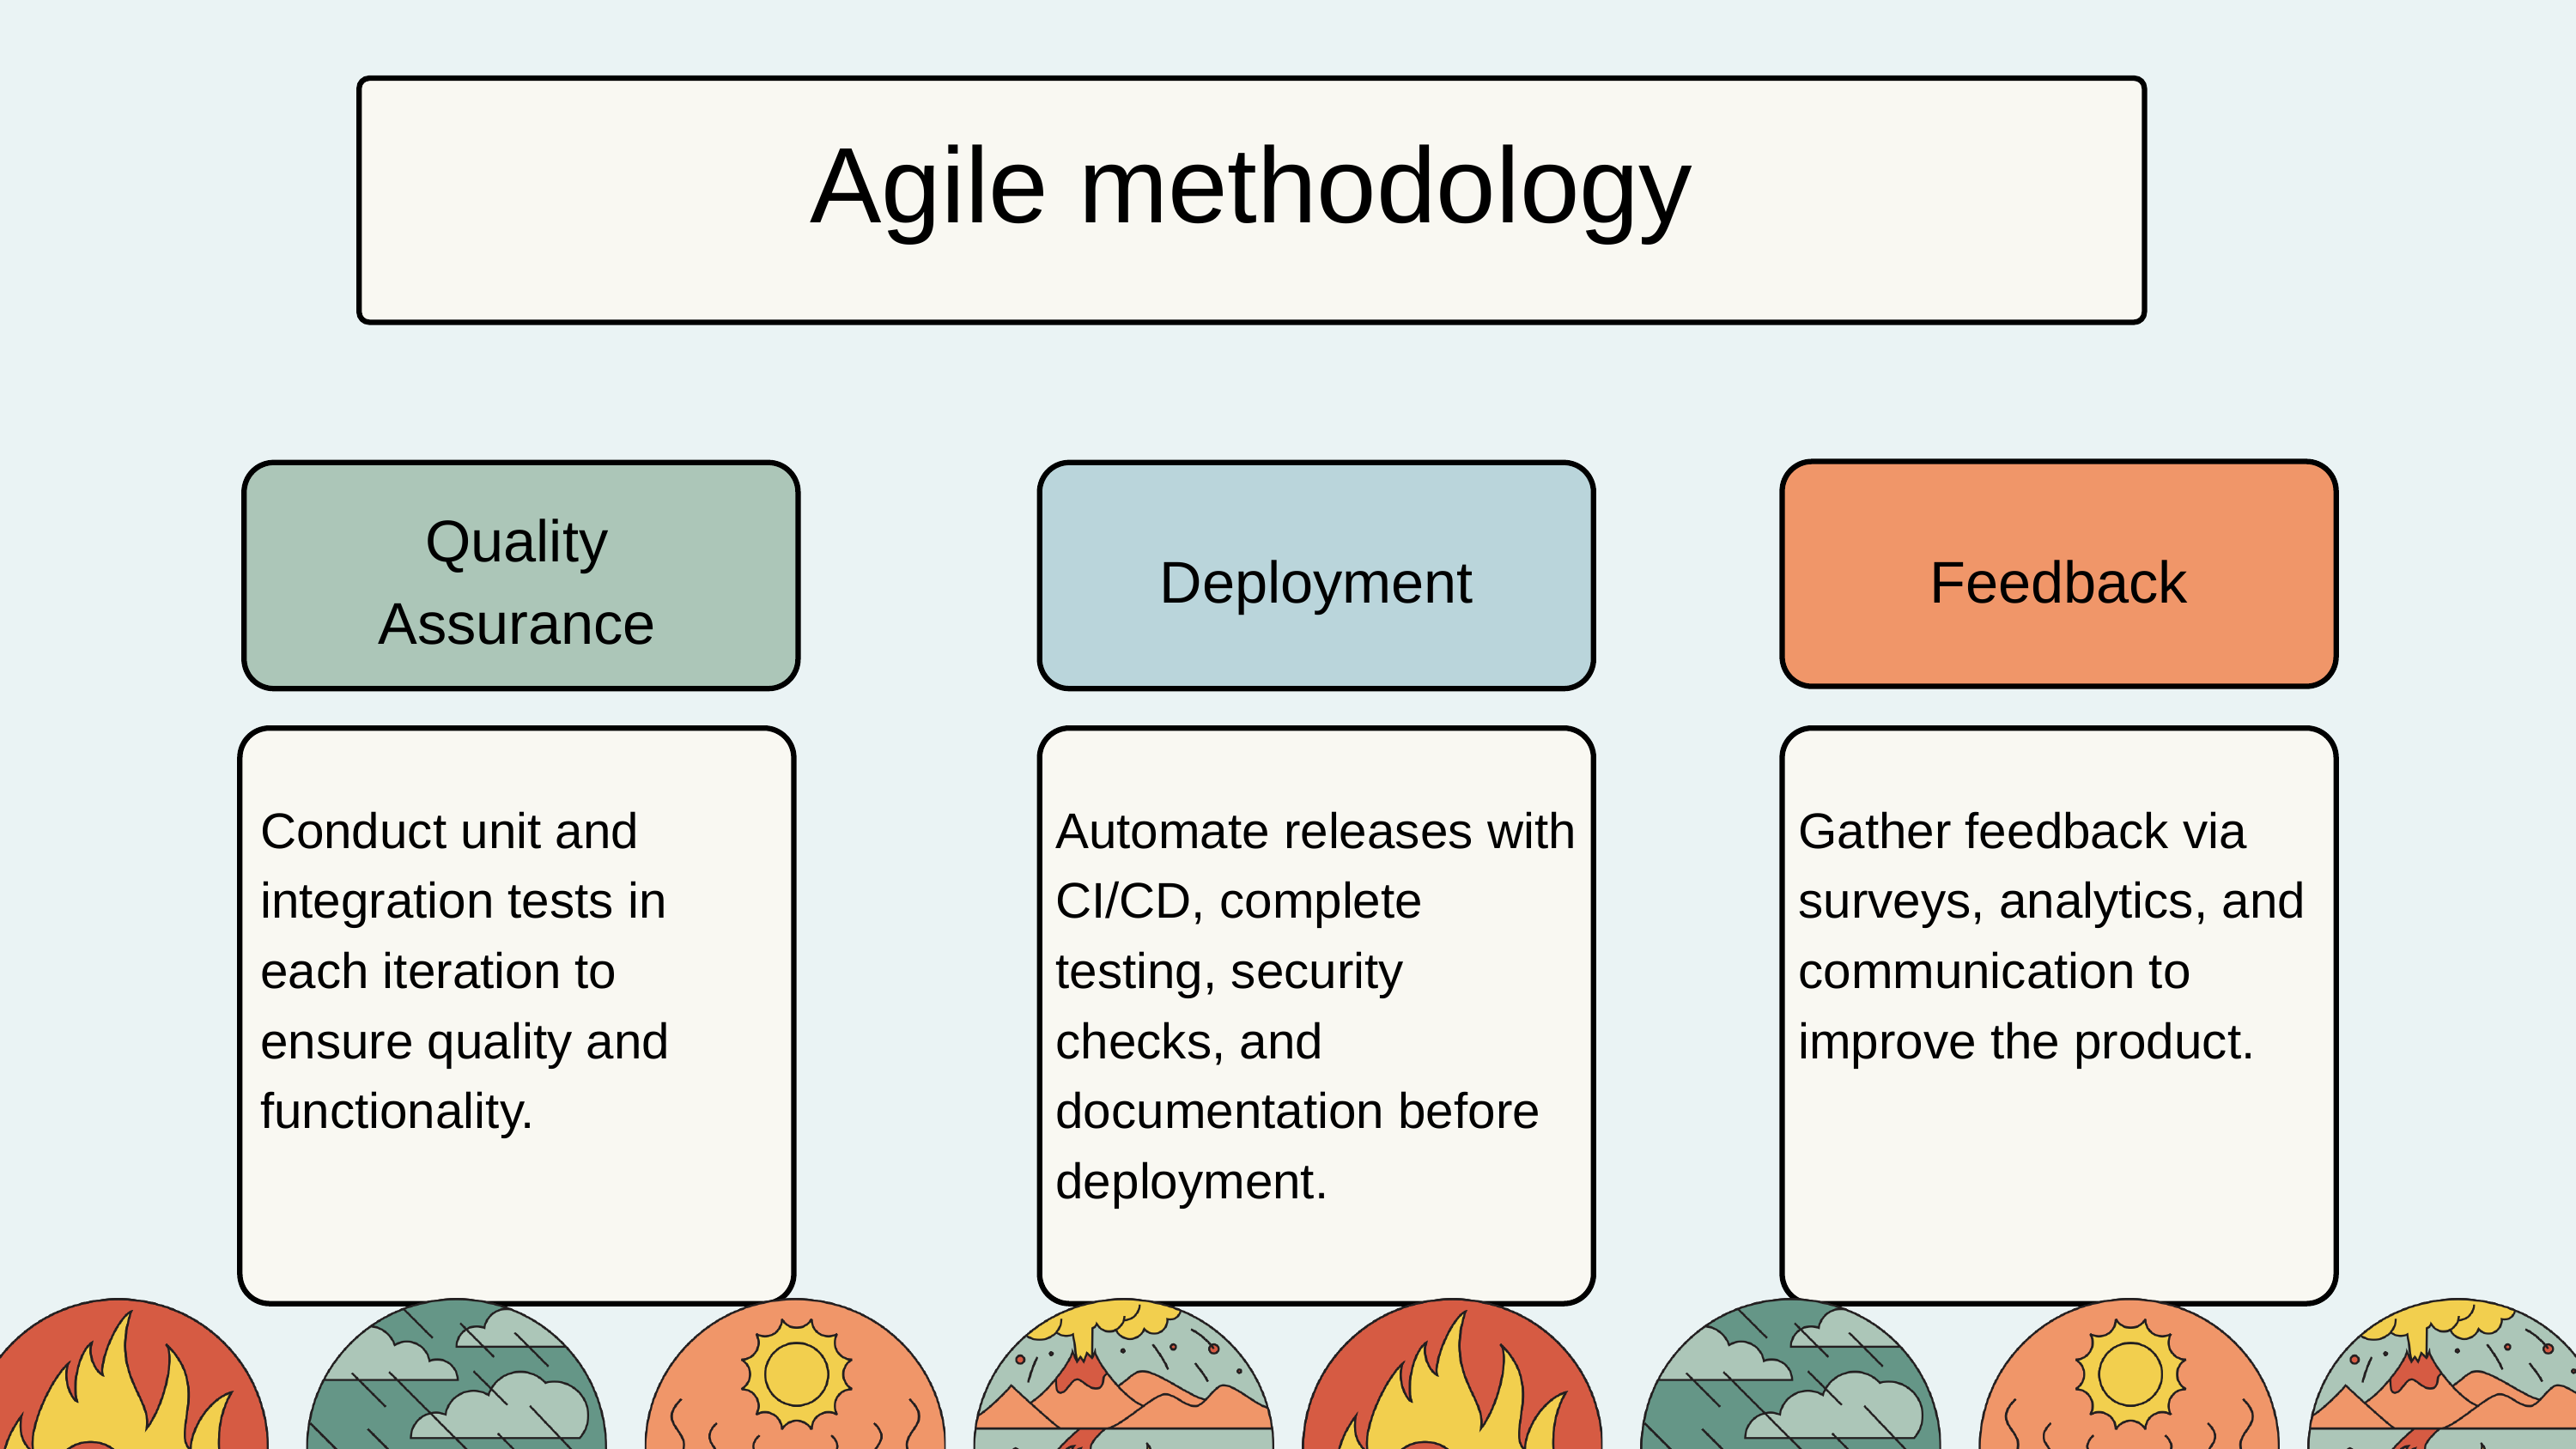

Agile methodology

Quality
Assurance
Deployment
Feedback

Conduct unit and integration tests in each iteration to ensure quality and functionality.
Automate releases with CI/CD, complete testing, security checks, and documentation before deployment.
Gather feedback via surveys, analytics, and communication to improve the product.